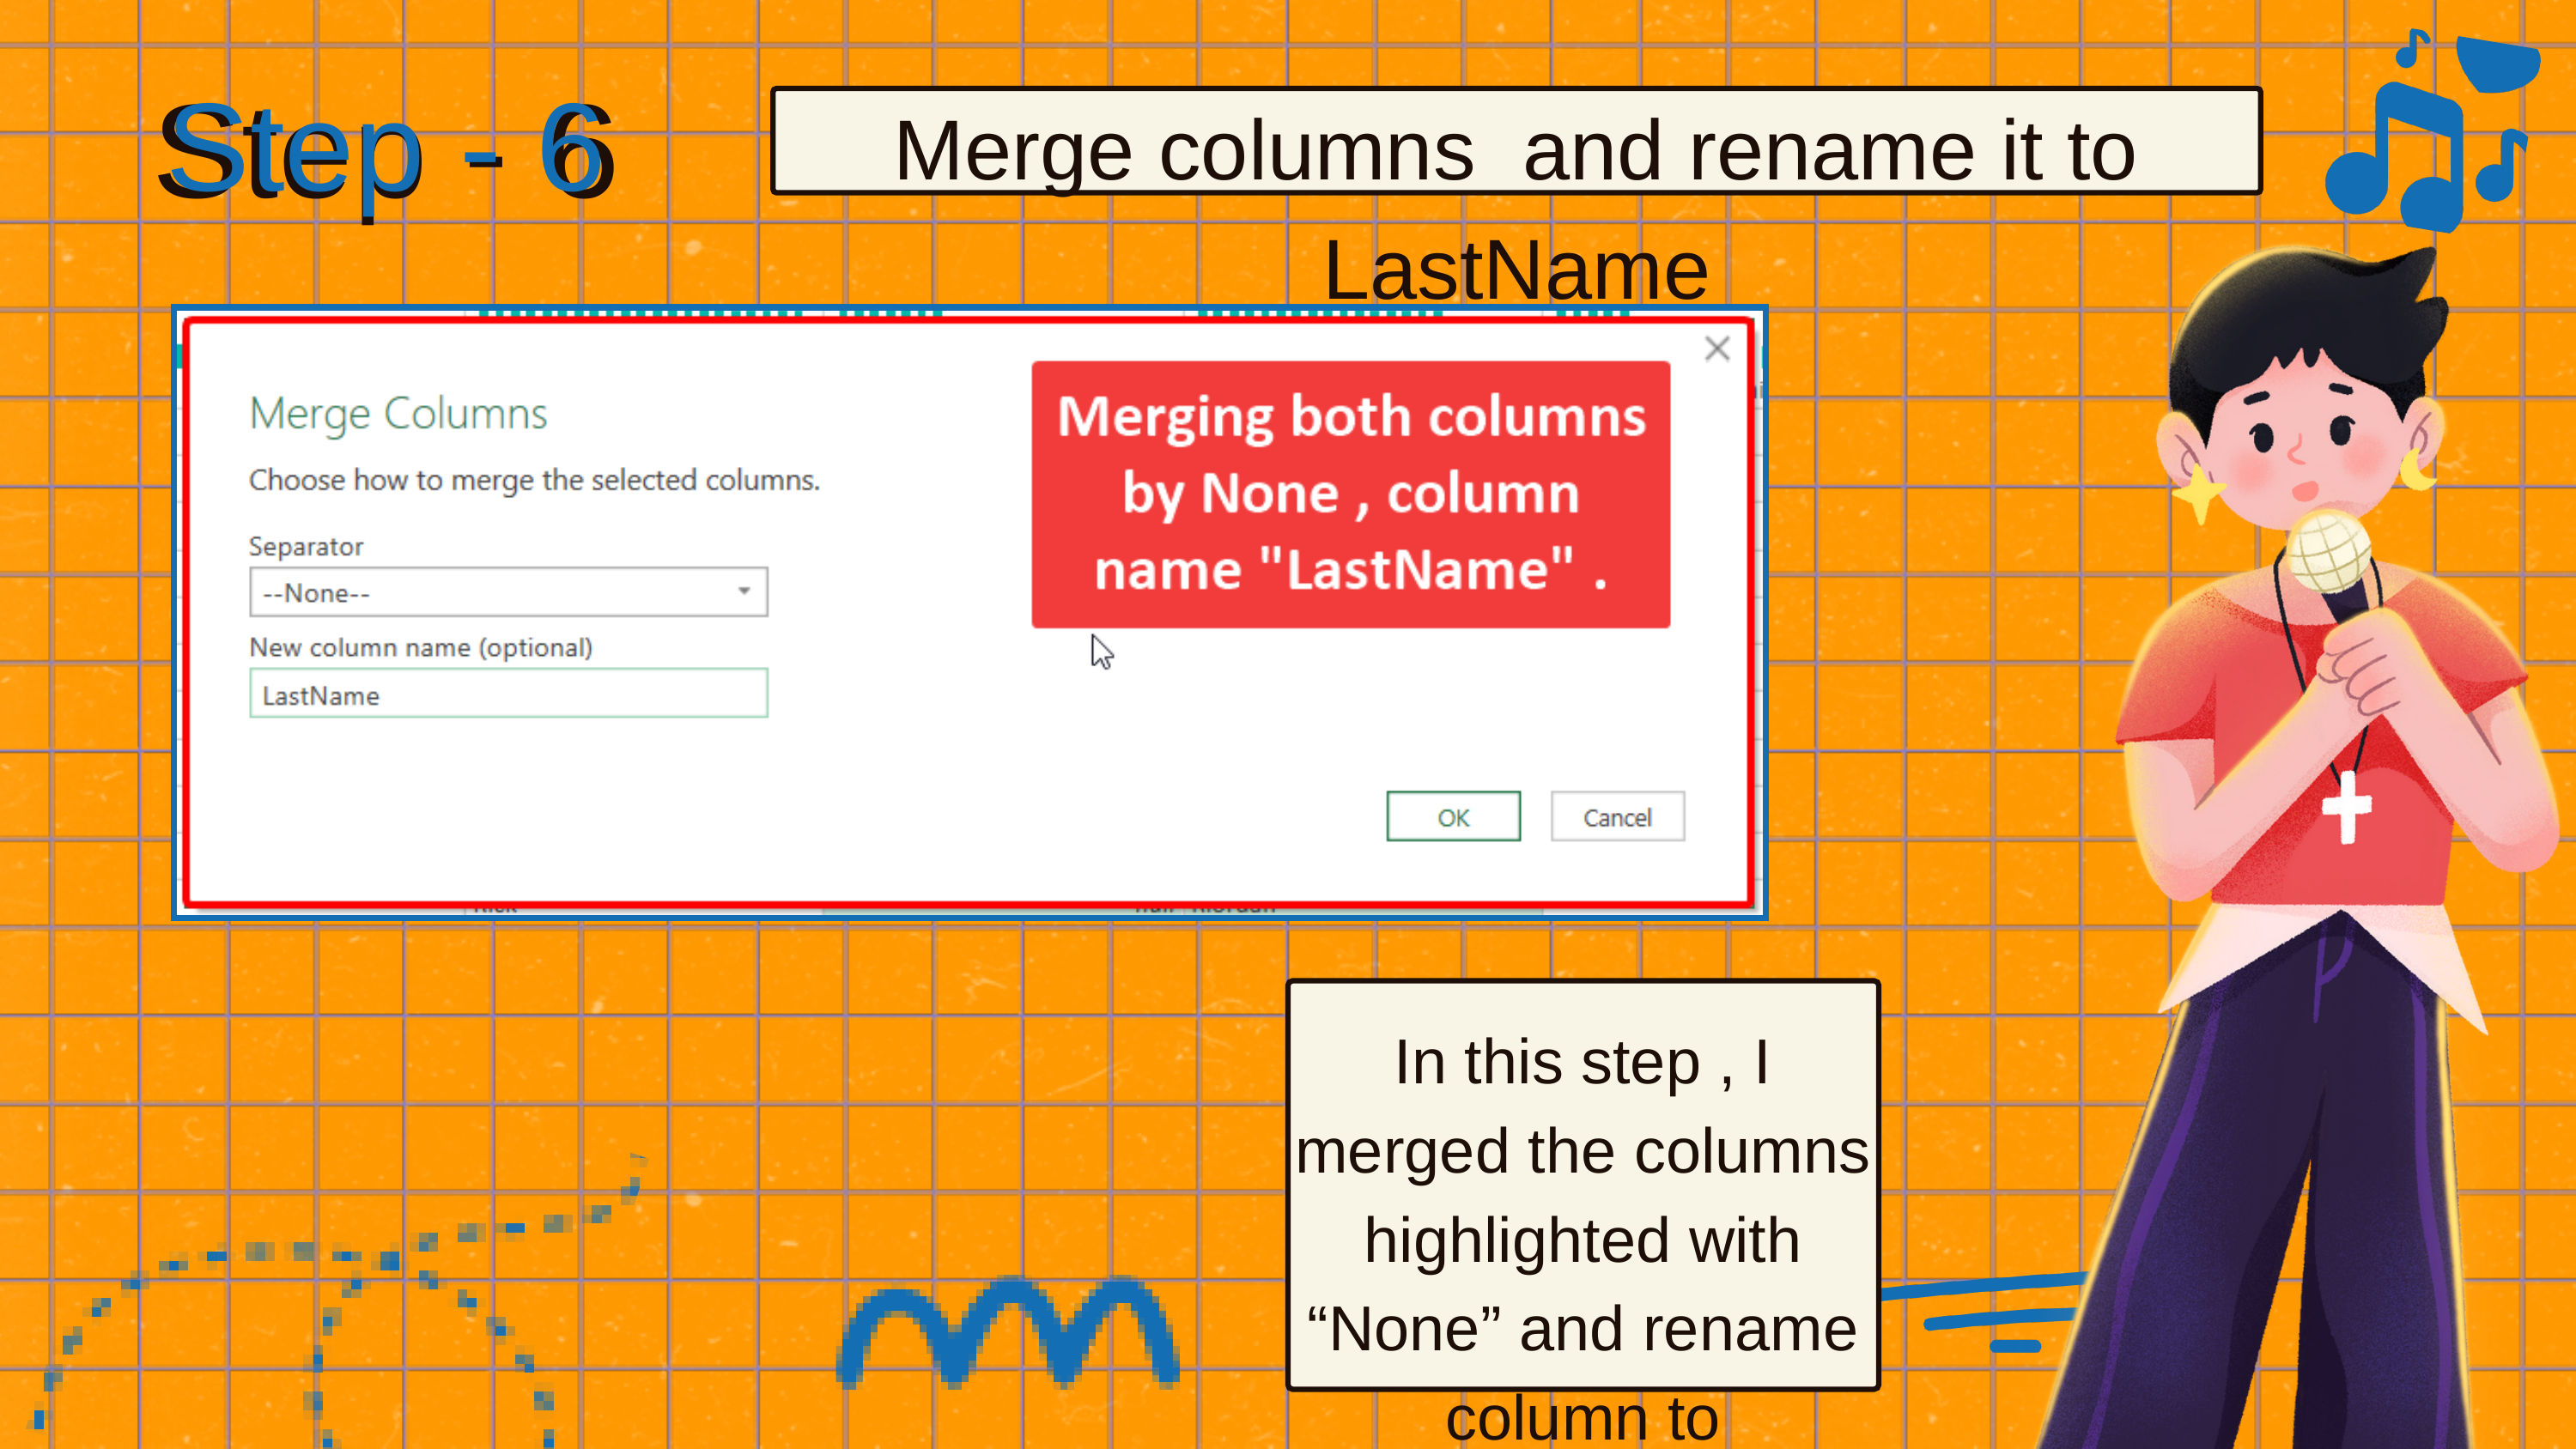

Step - 6
Step - 6
Merge columns  and rename it to LastName

In this step , I merged the columns highlighted with “None” and rename column to “LastName” .